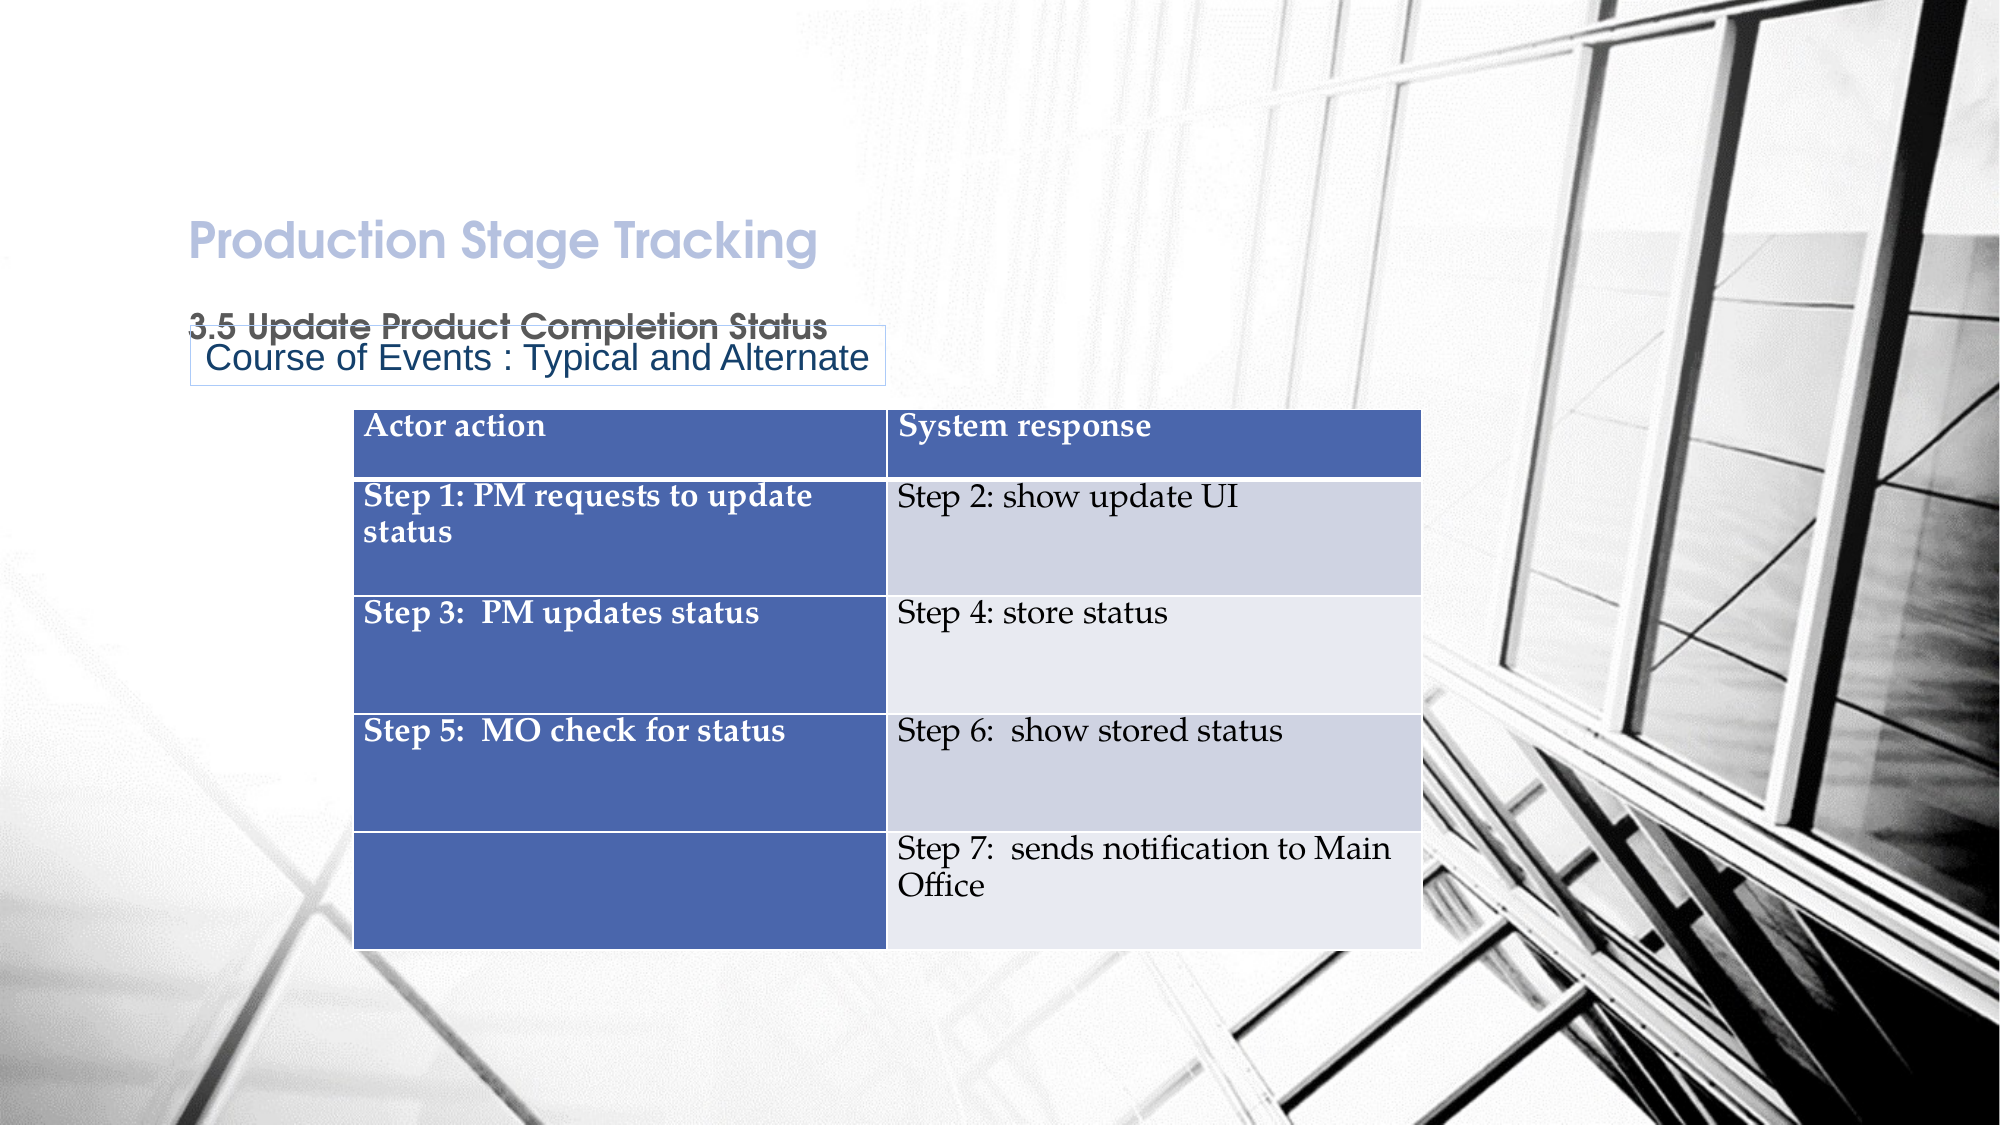

Production Stage Tracking
3.5 Update Product Completion Status

Course of Events : Typical and Alternate

| Actor action | System response |
| --- | --- |
| Step 1: PM requests to update status | Step 2: show update UI |
| Step 3: PM updates status | Step 4: store status |
| Step 5: MO check for status | Step 6: show stored status |
|  | Step 7: sends notification to Main Office |